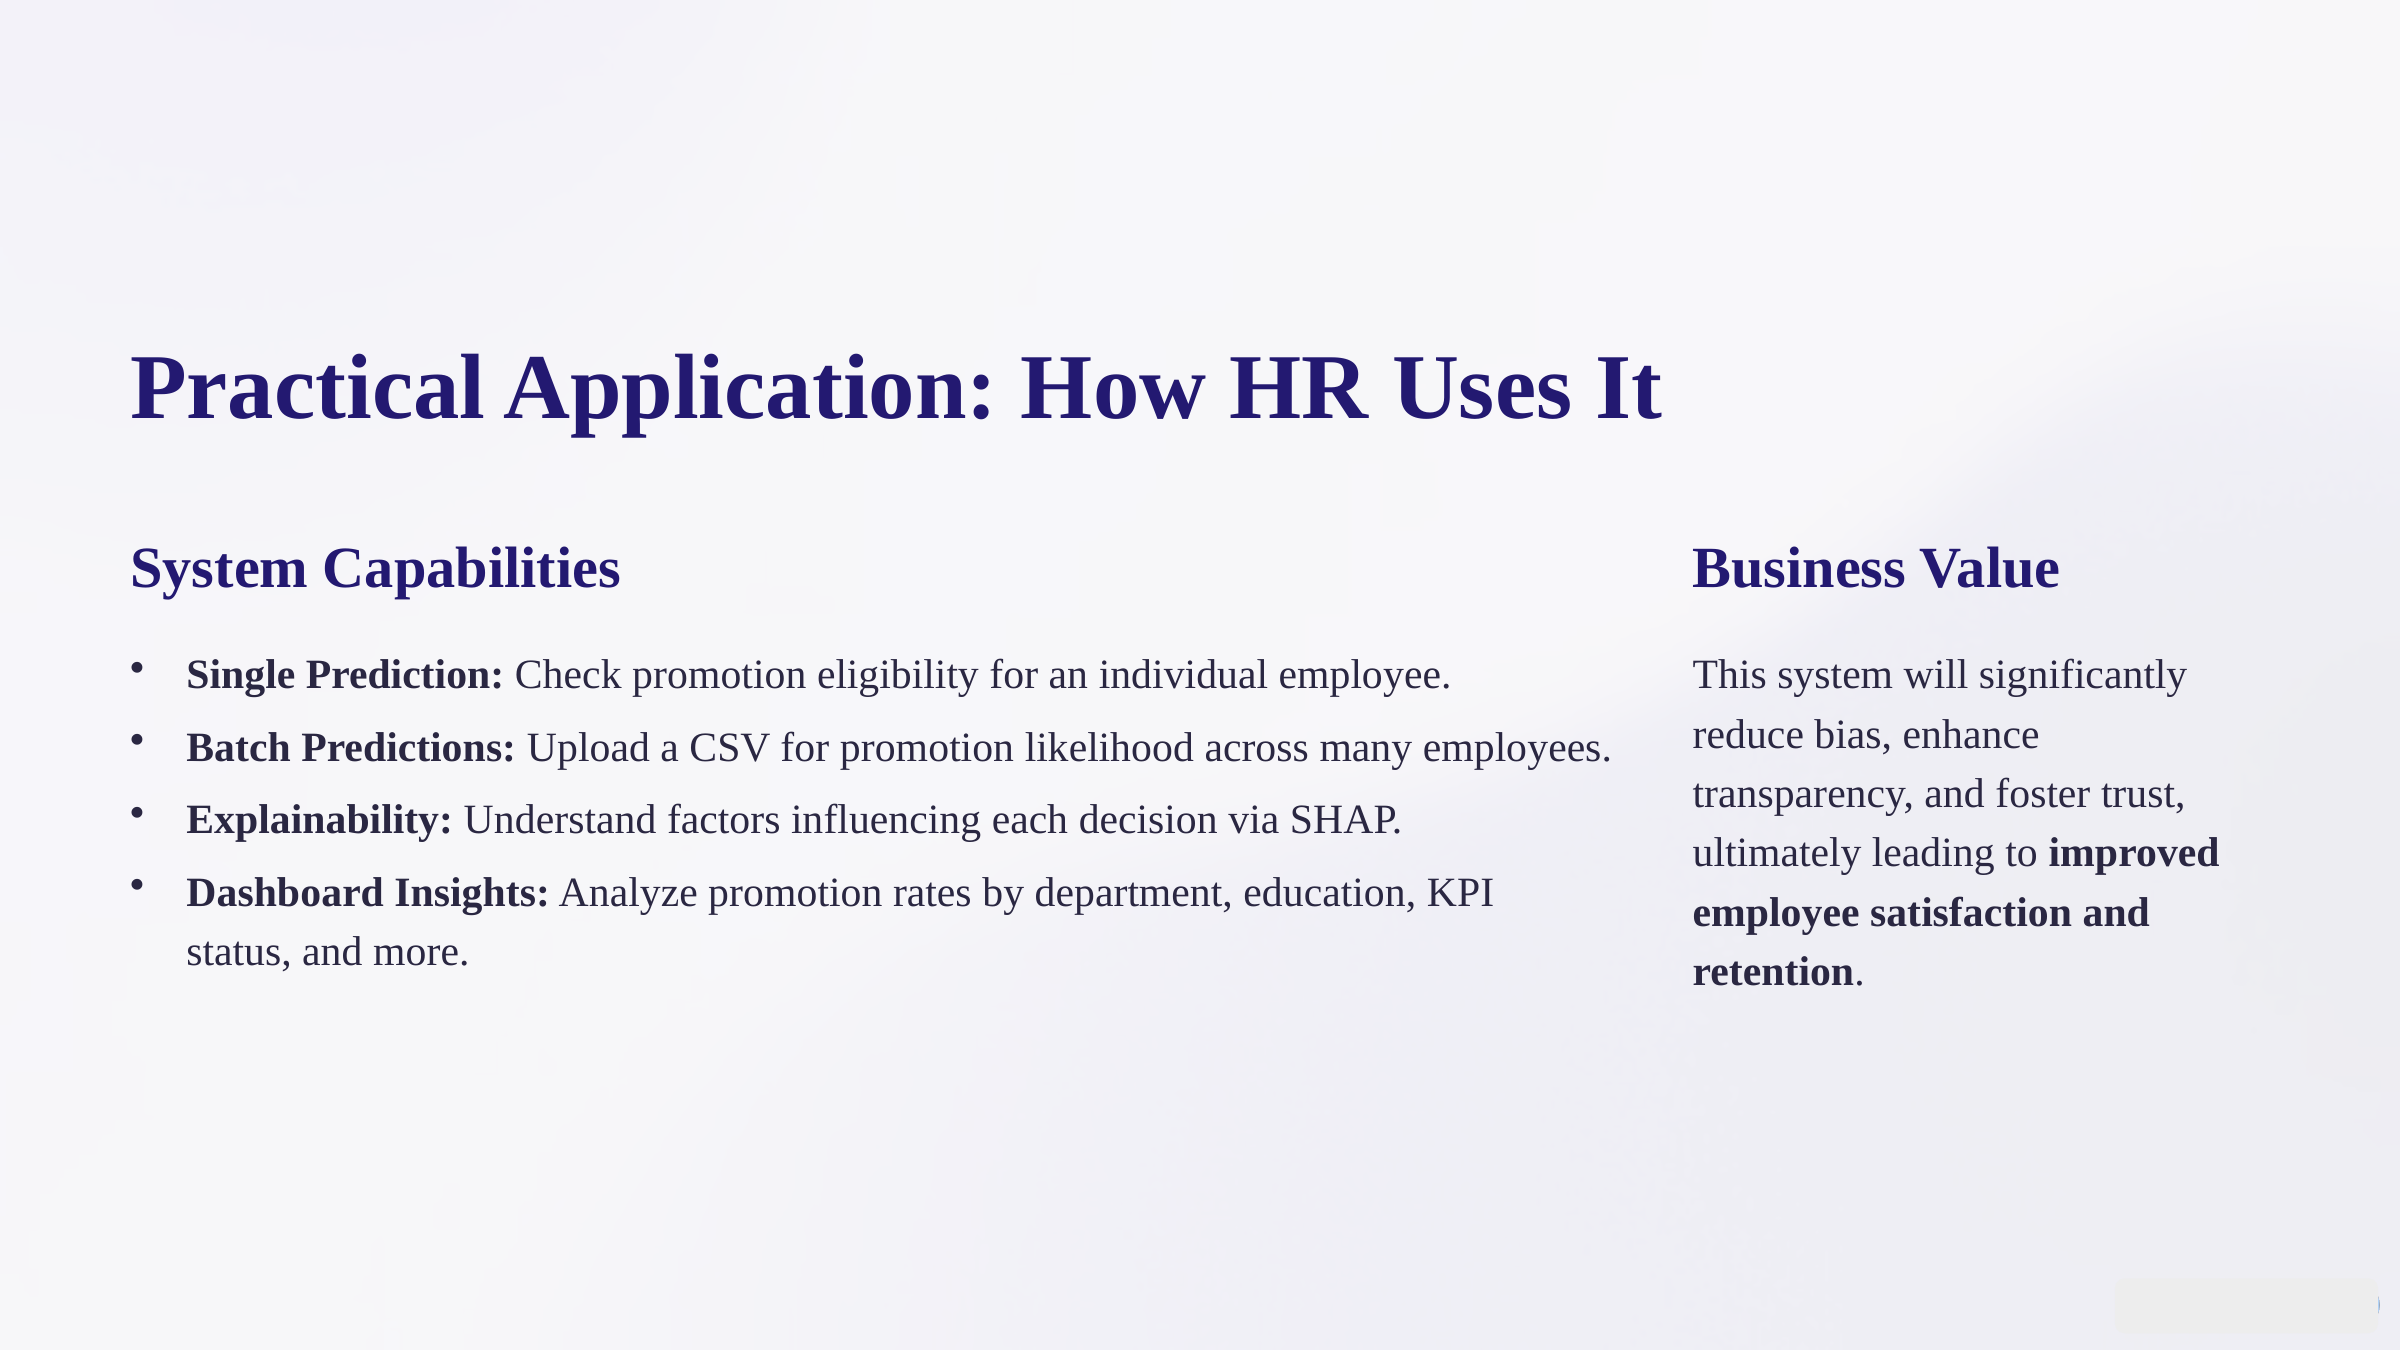

Practical Application: How HR Uses It
System Capabilities
Business Value
Single Prediction: Check promotion eligibility for an individual employee.
This system will significantly reduce bias, enhance transparency, and foster trust, ultimately leading to improved employee satisfaction and retention.
Batch Predictions: Upload a CSV for promotion likelihood across many employees.
Explainability: Understand factors influencing each decision via SHAP.
Dashboard Insights: Analyze promotion rates by department, education, KPI status, and more.